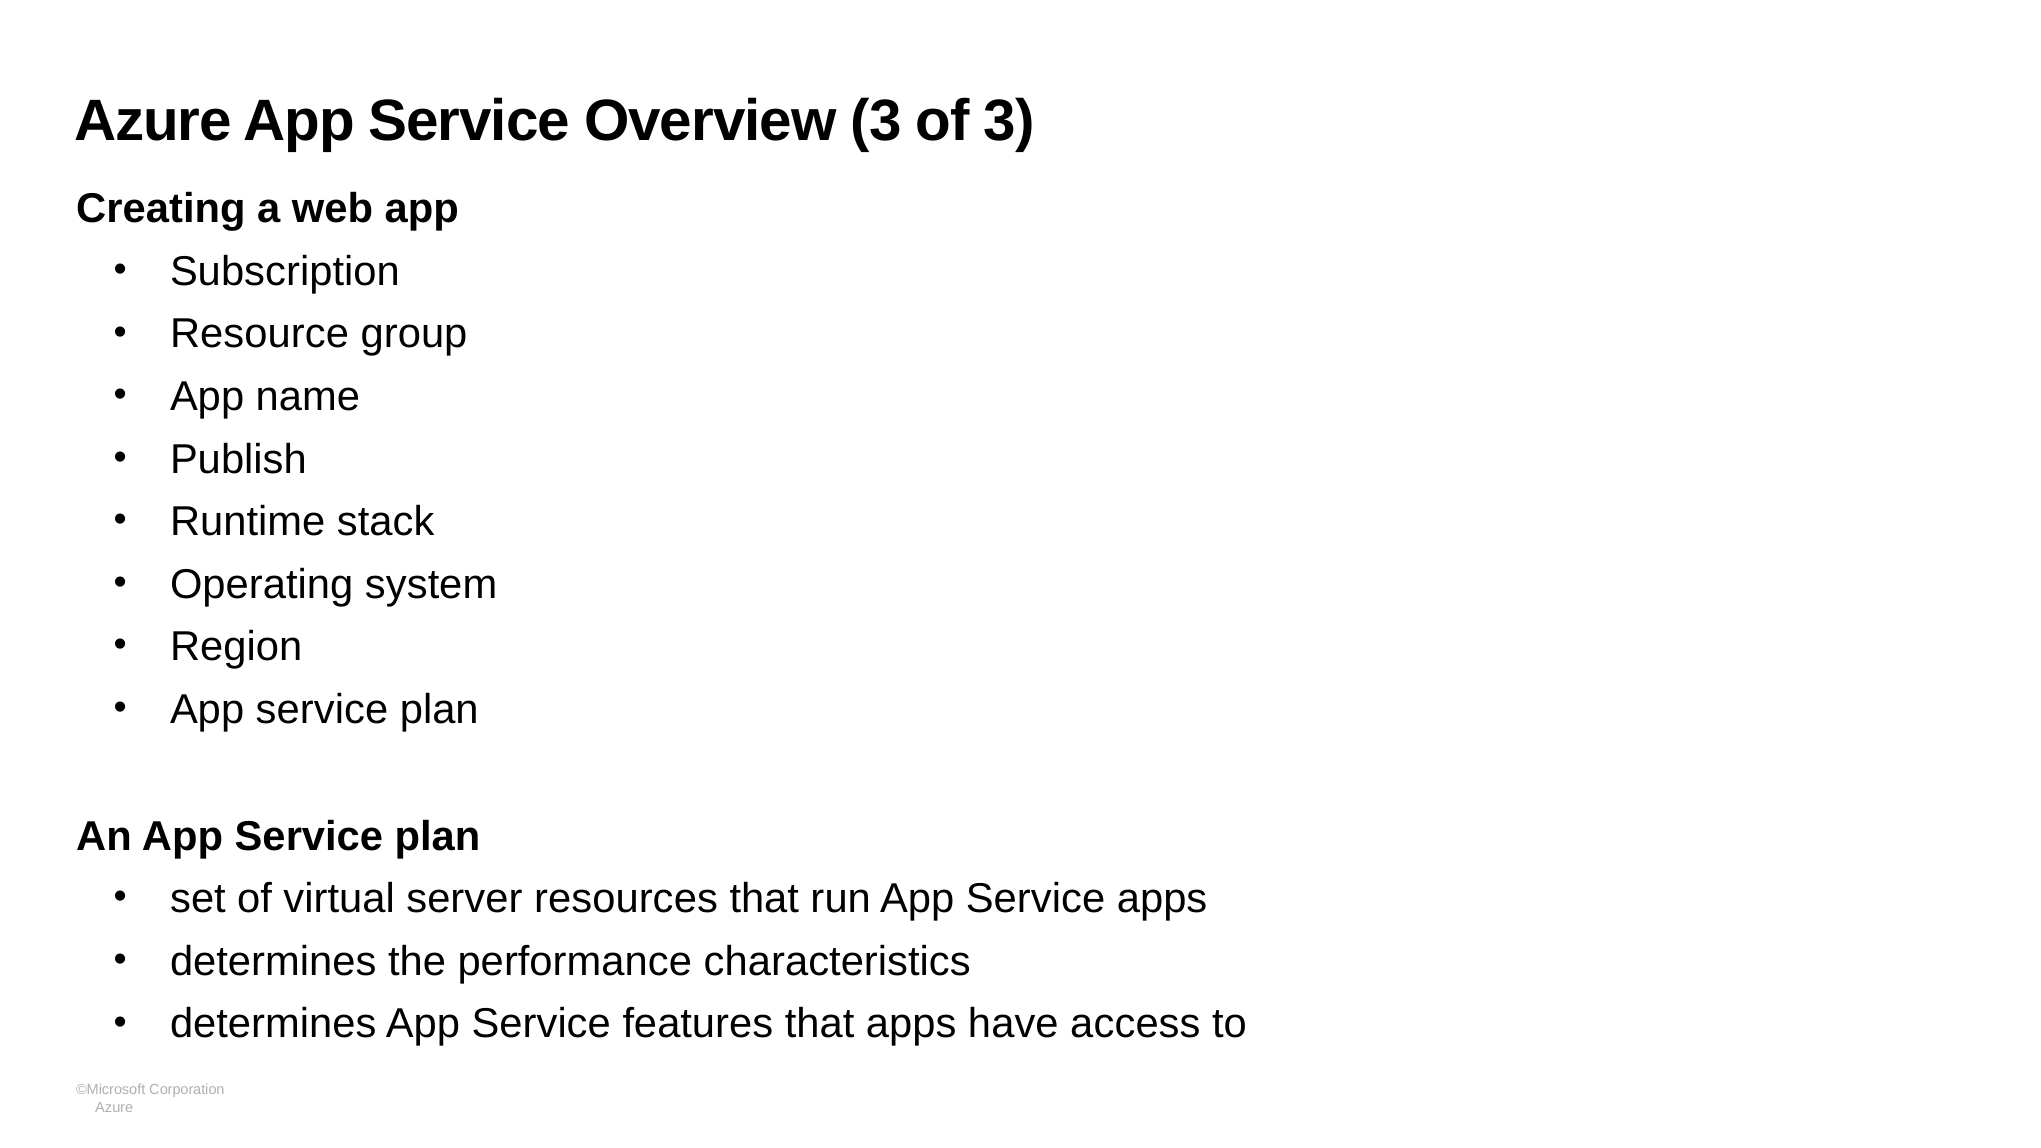

# Azure App Service Overview (3 of 3)
Creating a web app
Subscription
Resource group
App name
Publish
Runtime stack
Operating system
Region
App service plan

An App Service plan
set of virtual server resources that run App Service apps
determines the performance characteristics
determines App Service features that apps have access to